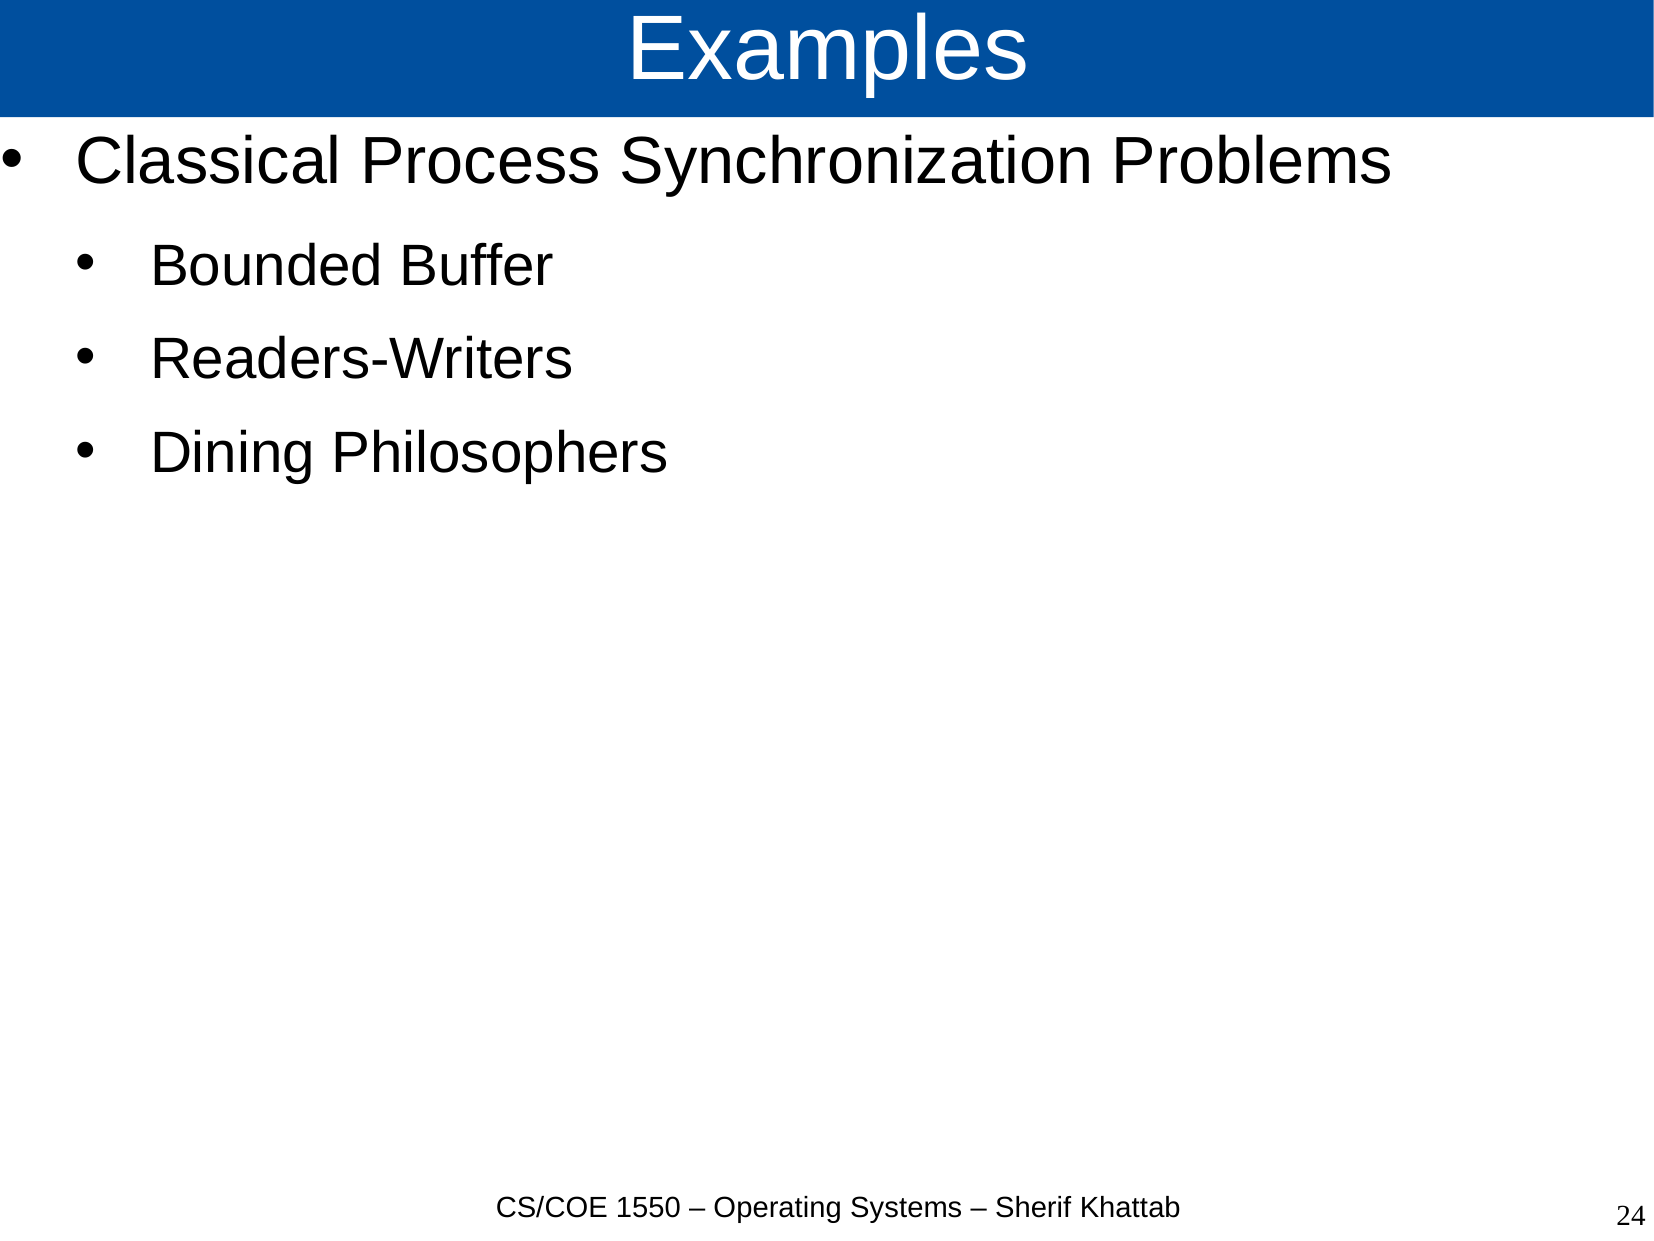

# Examples
Classical Process Synchronization Problems
Bounded Buffer
Readers-Writers
Dining Philosophers
CS/COE 1550 – Operating Systems – Sherif Khattab
24